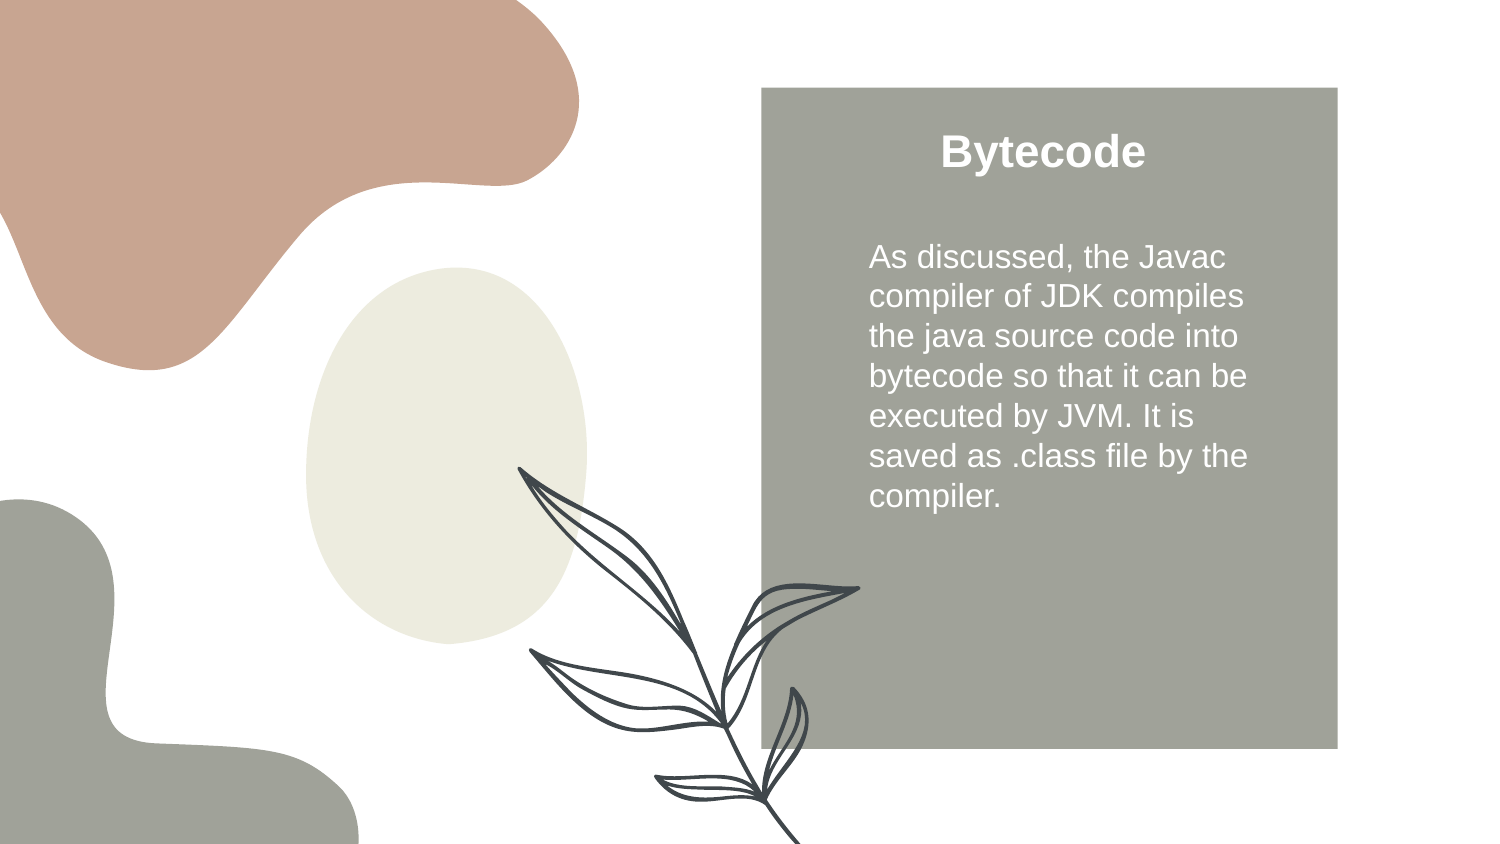

Bytecode
As discussed, the Javac compiler of JDK compiles the java source code into bytecode so that it can be executed by JVM. It is saved as .class file by the compiler.